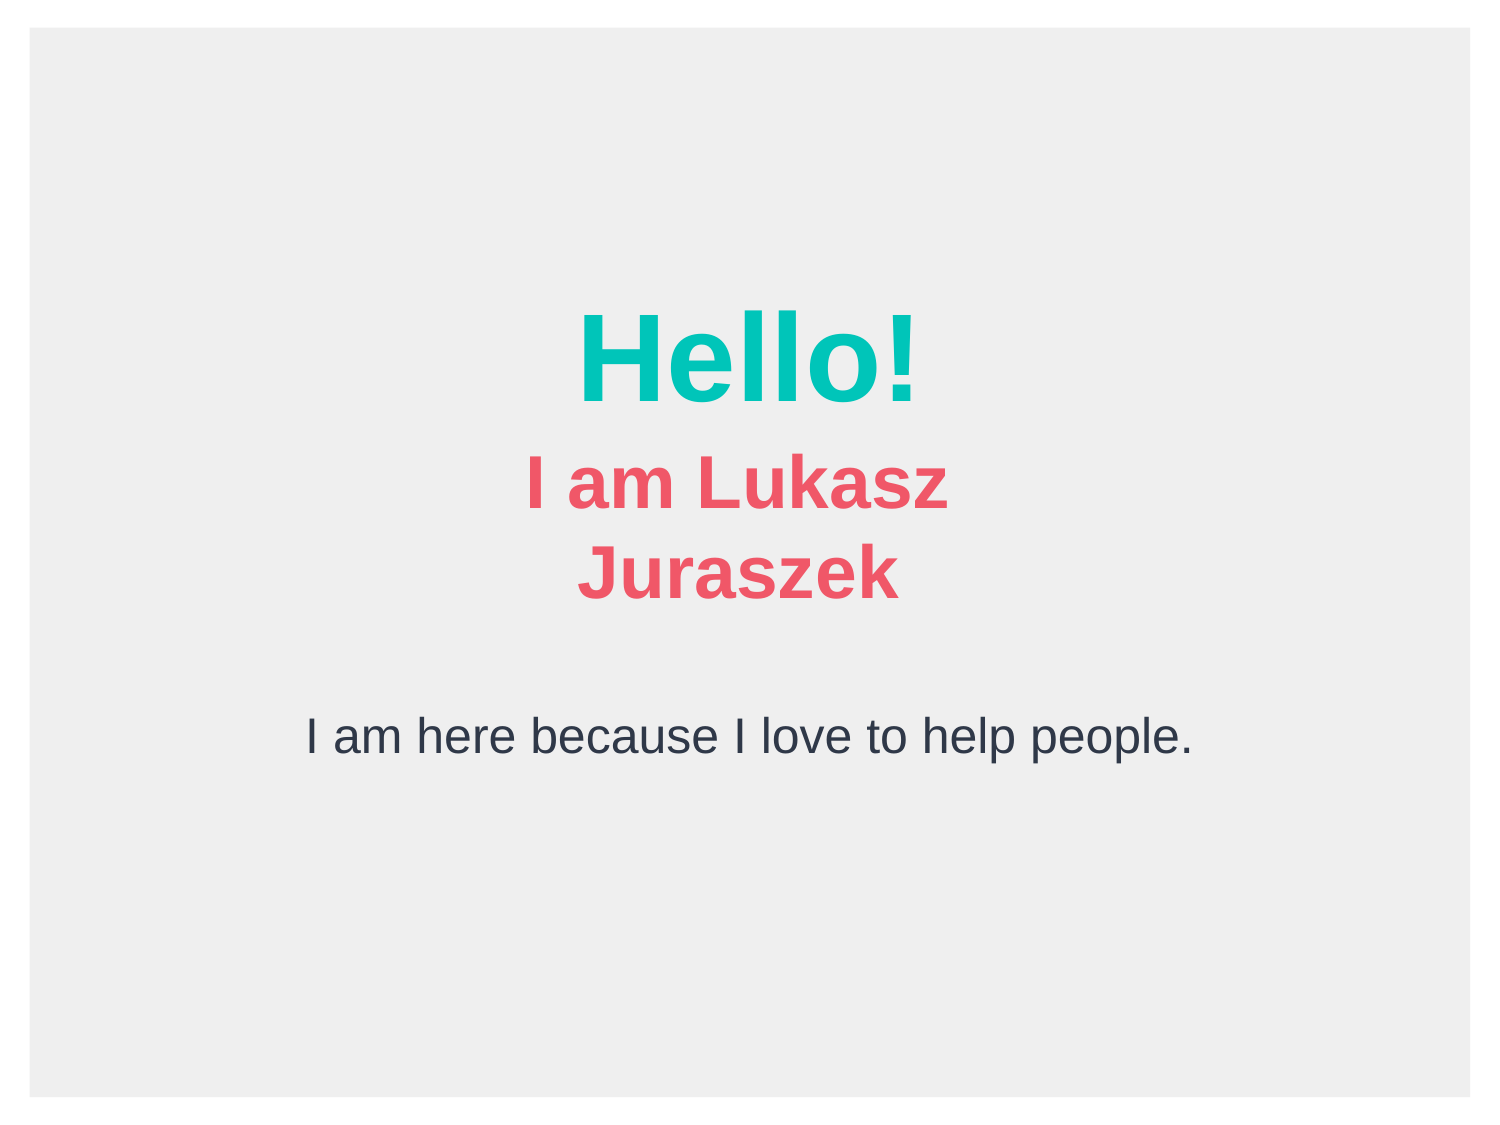

Hello!
I am Lukasz Juraszek
I am here because I love to help people.